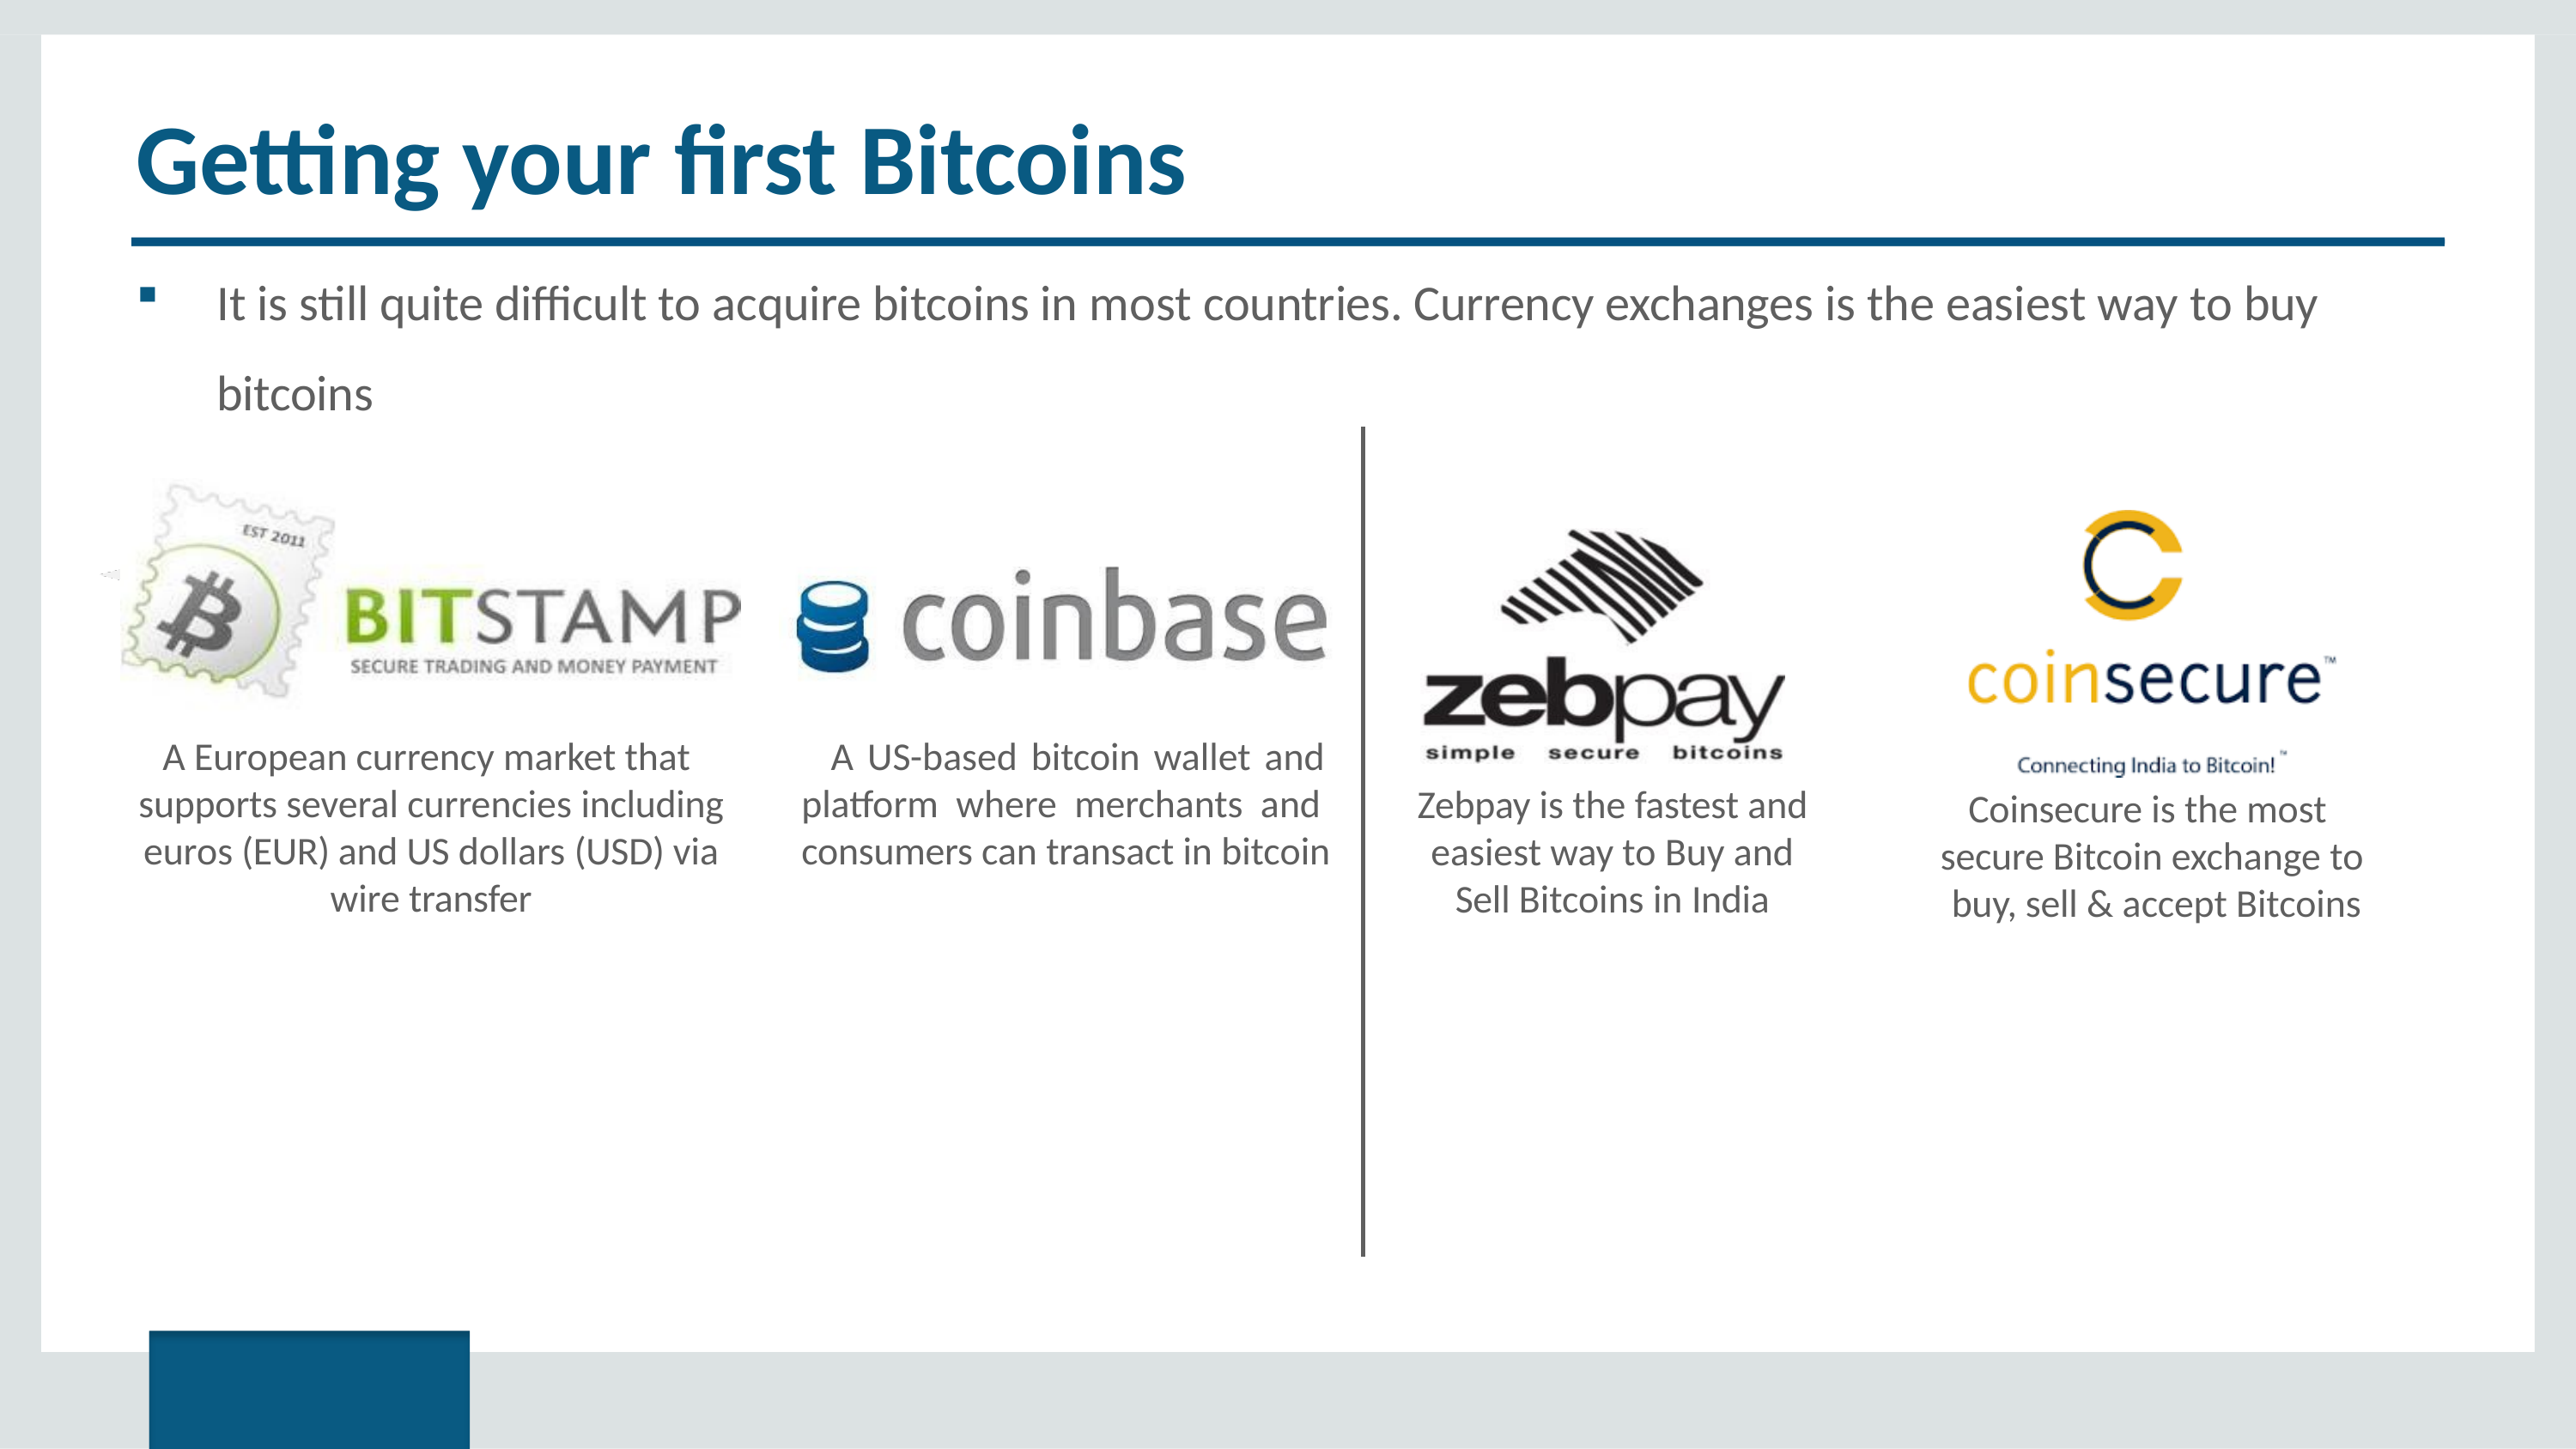

# Getting your first Bitcoins
It is still quite difficult to acquire bitcoins in most countries. Currency exchanges is the easiest way to buy  bitcoins

A European currency market that  supports several currencies including  euros (EUR) and US dollars (USD) via  wire transfer
A US-based bitcoin wallet and  platform where merchants and  consumers can transact in bitcoin
Zebpay is the fastest and  easiest way to Buy and  Sell Bitcoins in India
Coinsecure is the most  secure Bitcoin exchange to  buy, sell & accept Bitcoins